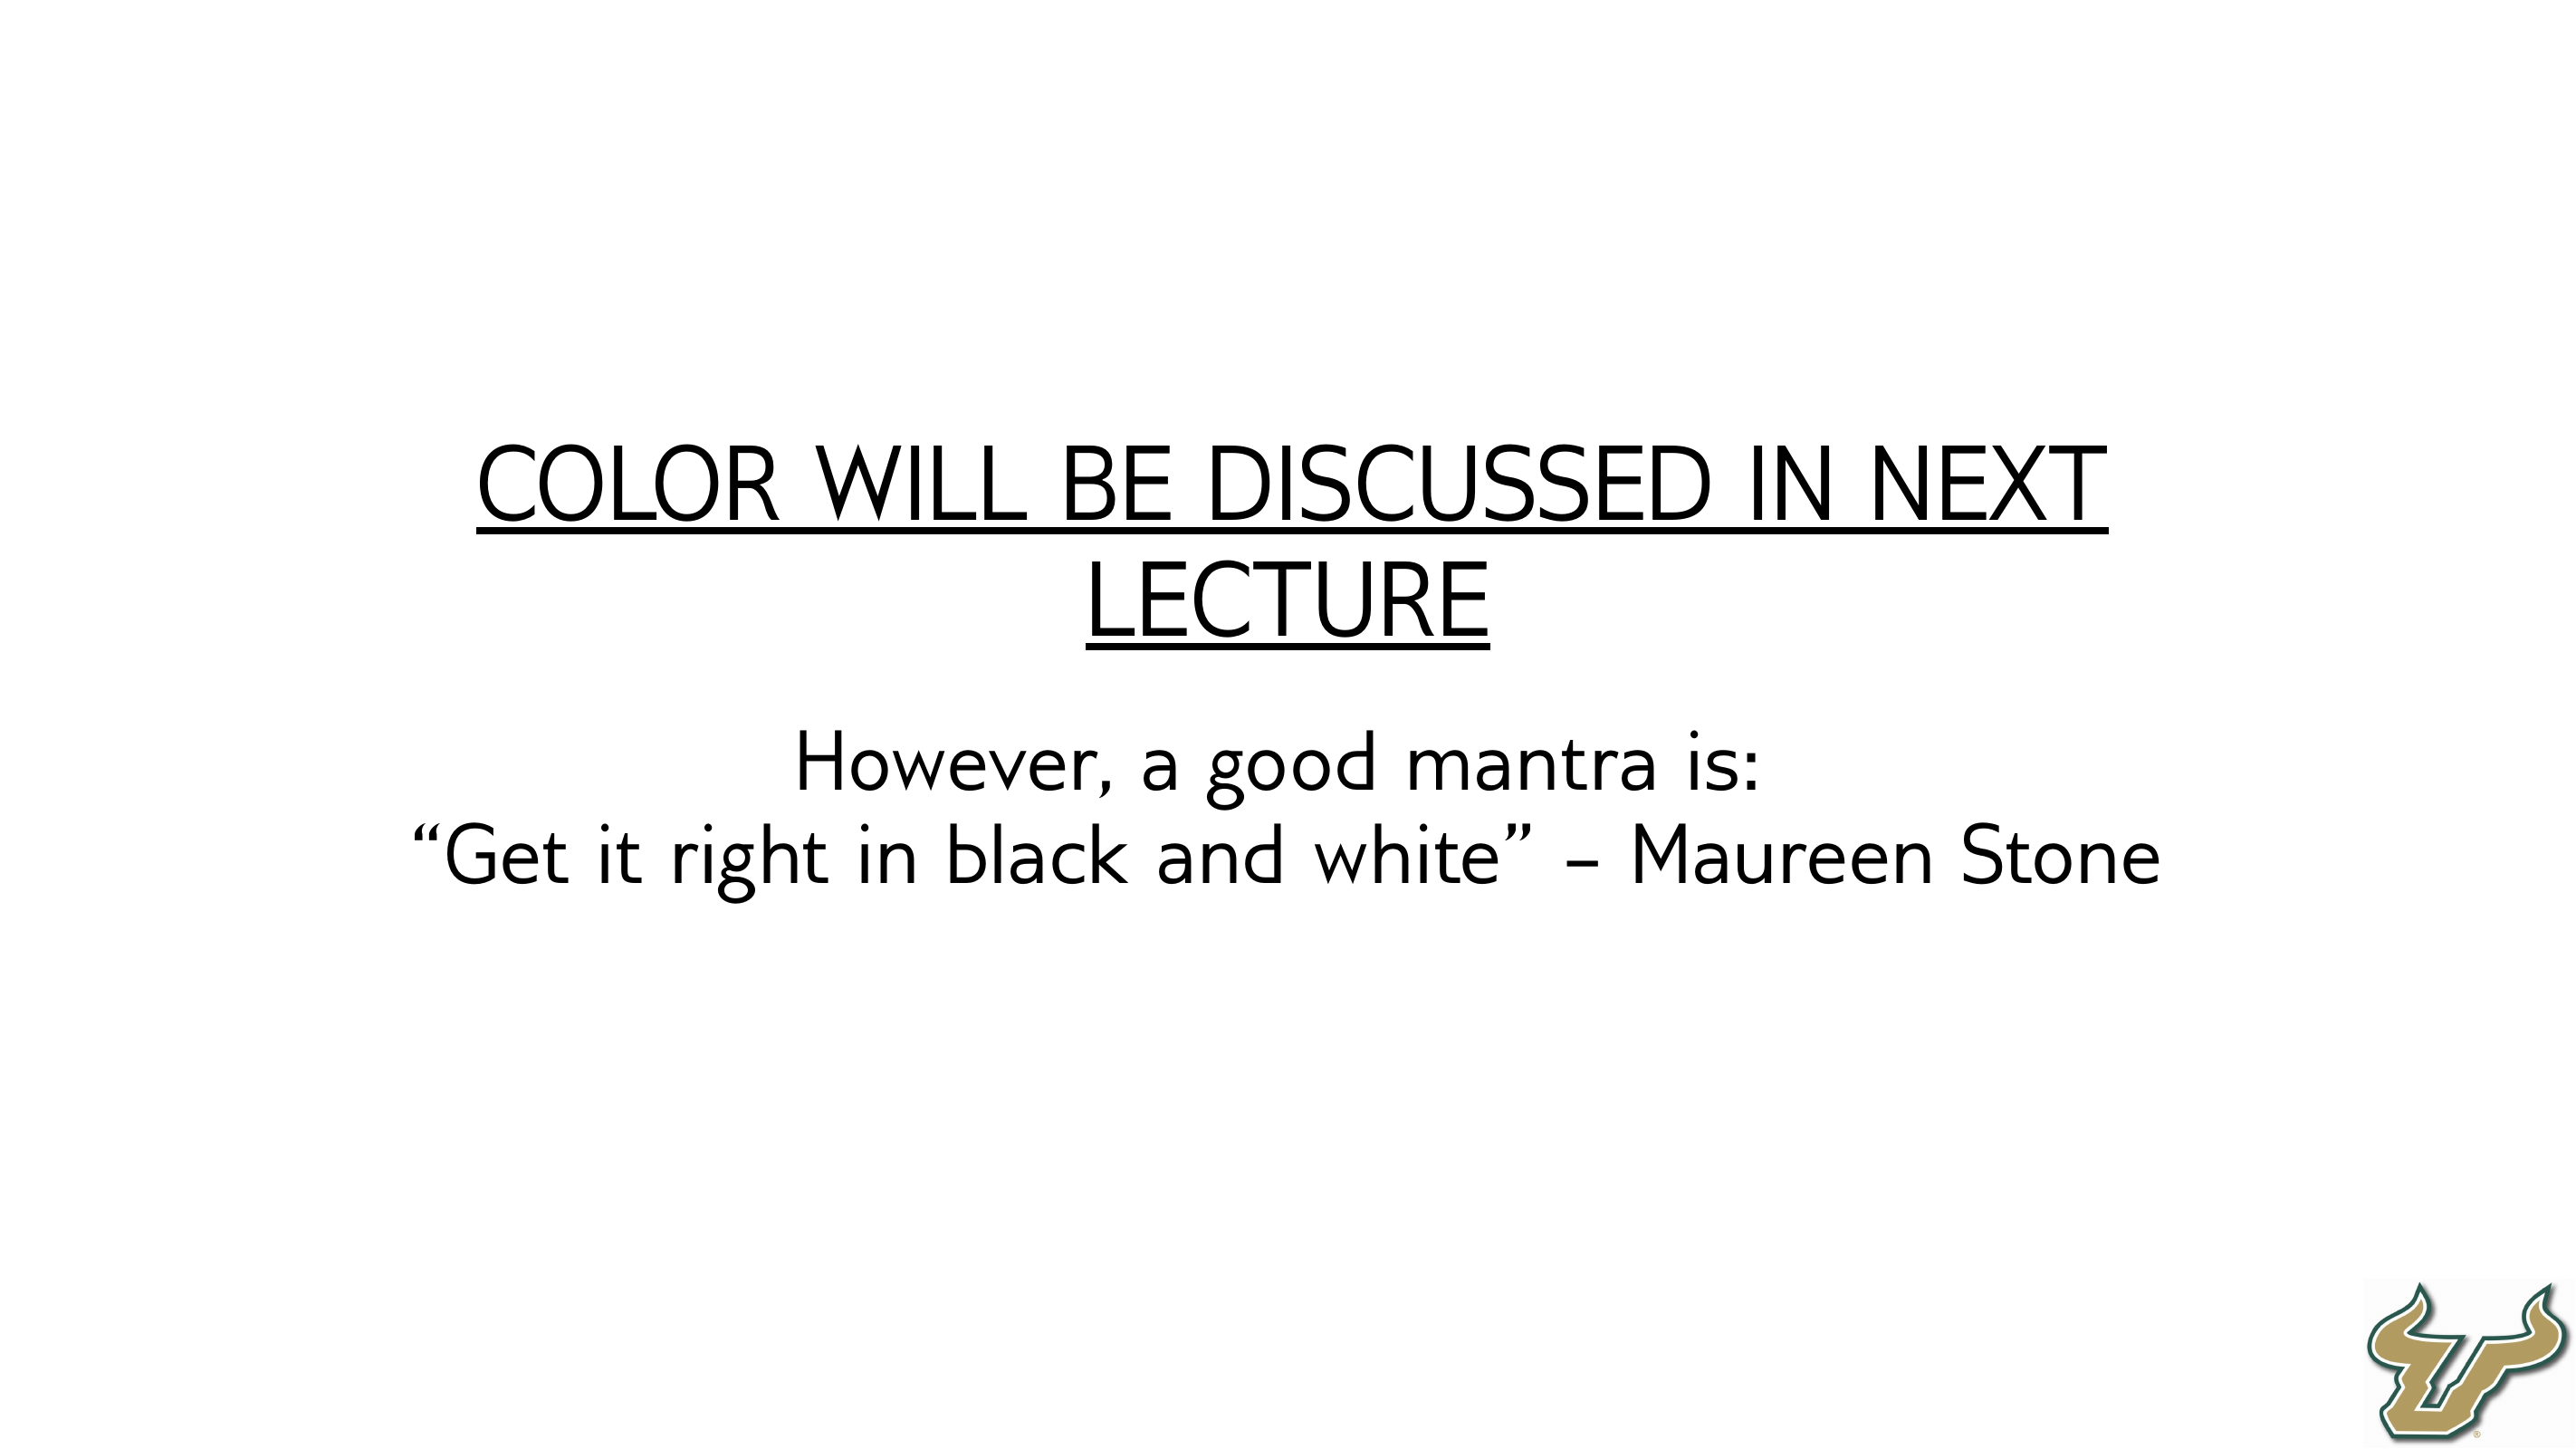

Color will be discussed in next lecture
However, a good mantra is:
“Get it right in black and white” – Maureen Stone